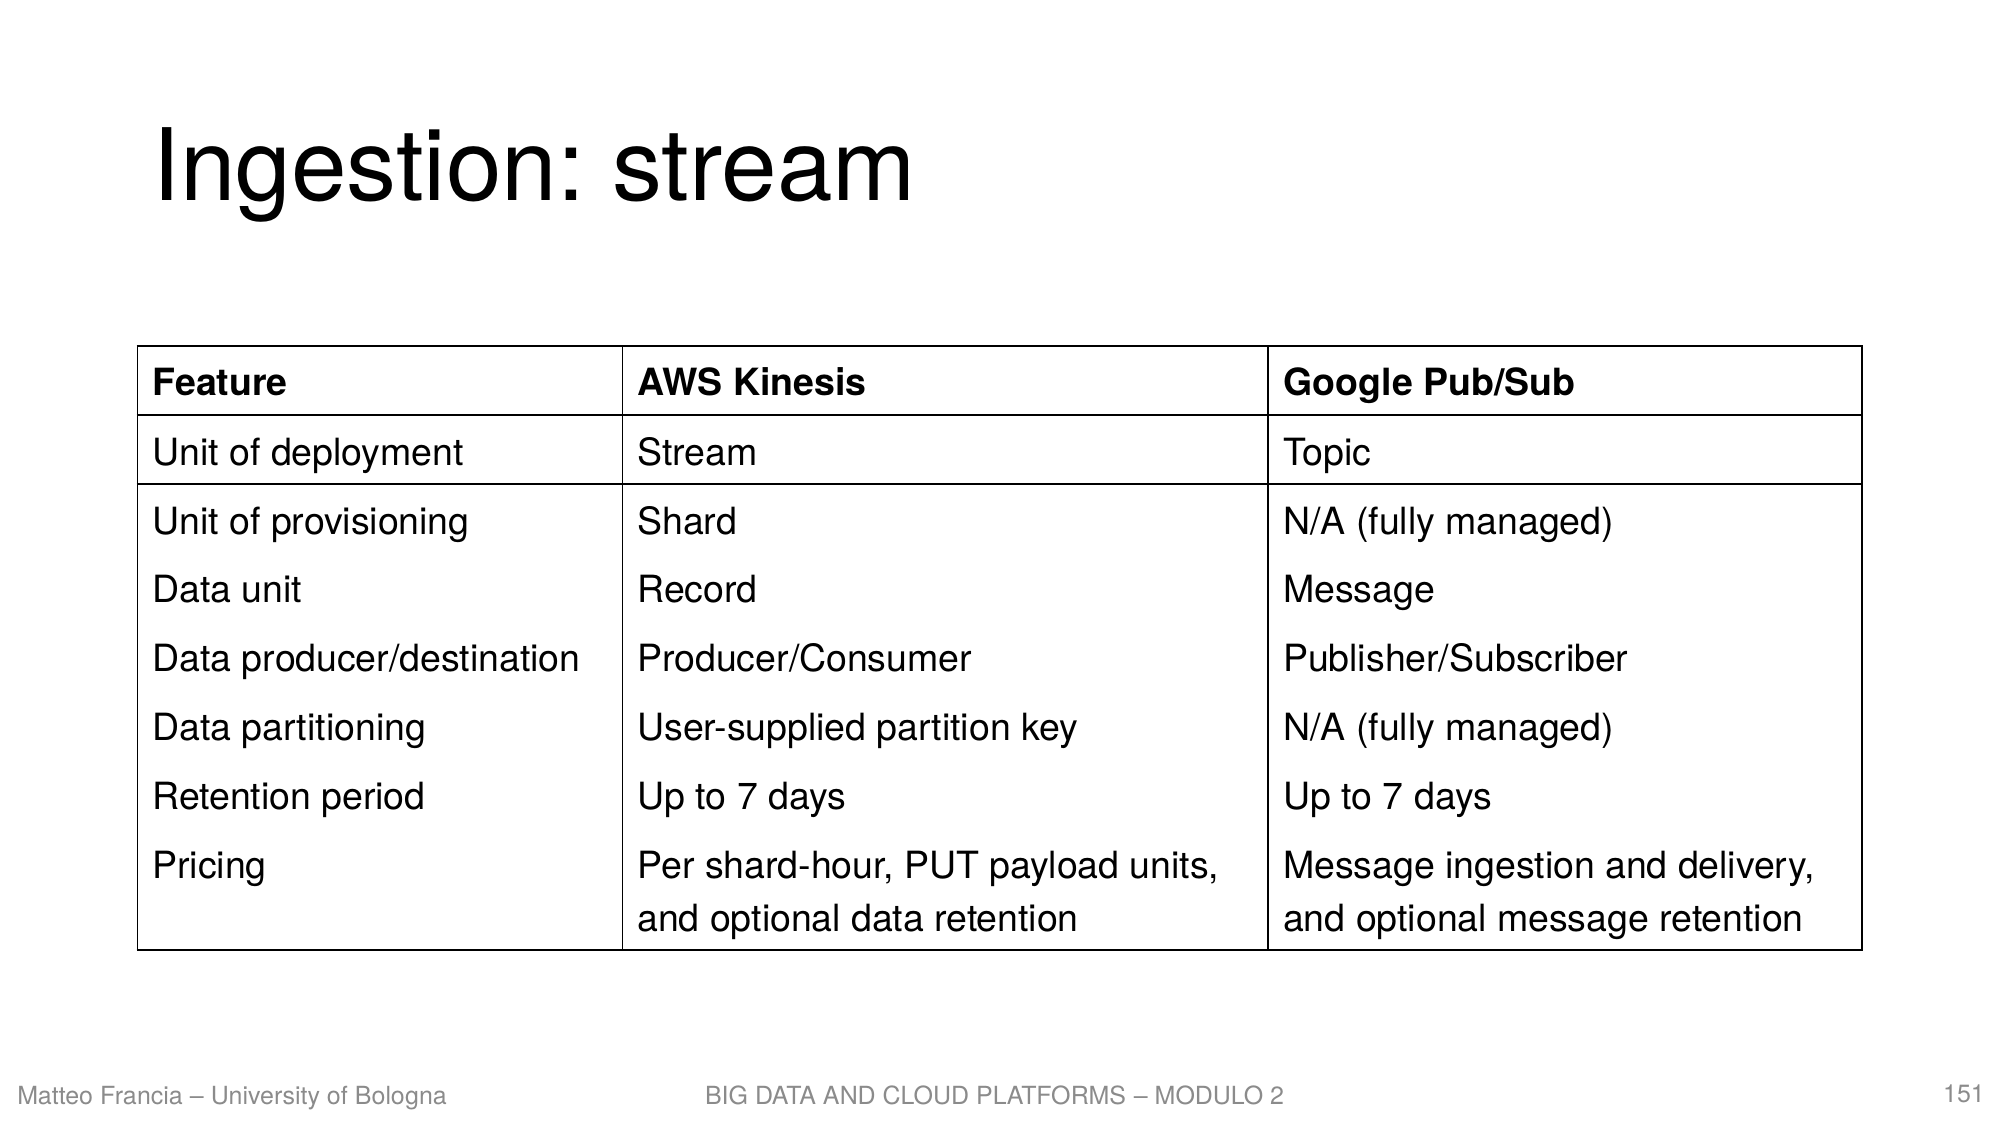

# Ingestion: stream
| Feature | AWS Kinesis | Google Pub/Sub |
| --- | --- | --- |
| Unit of deployment | Stream | Topic |
| Unit of provisioning | Shard | N/A (fully managed) |
| Data unit | Record | Message |
| Data producer/destination | Producer/Consumer | Publisher/Subscriber |
| Data partitioning | User-supplied partition key | N/A (fully managed) |
| Retention period | Up to 7 days | Up to 7 days |
| Pricing | Per shard-hour, PUT payload units, and optional data retention | Message ingestion and delivery, and optional message retention |
151
Matteo Francia – University of Bologna